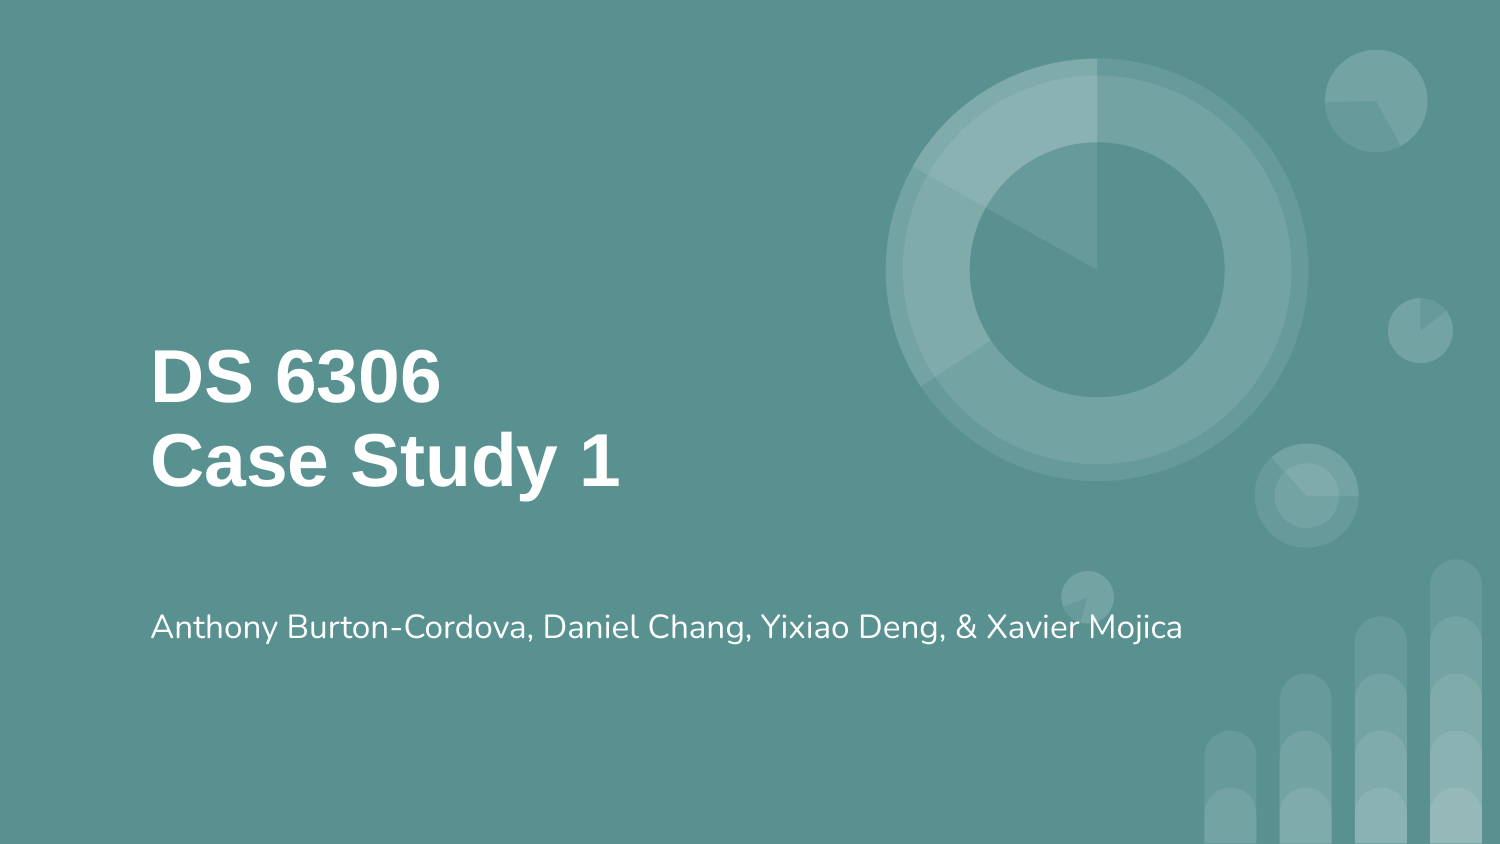

# DS 6306
Case Study 1
Anthony Burton-Cordova, Daniel Chang, Yixiao Deng, & Xavier Mojica